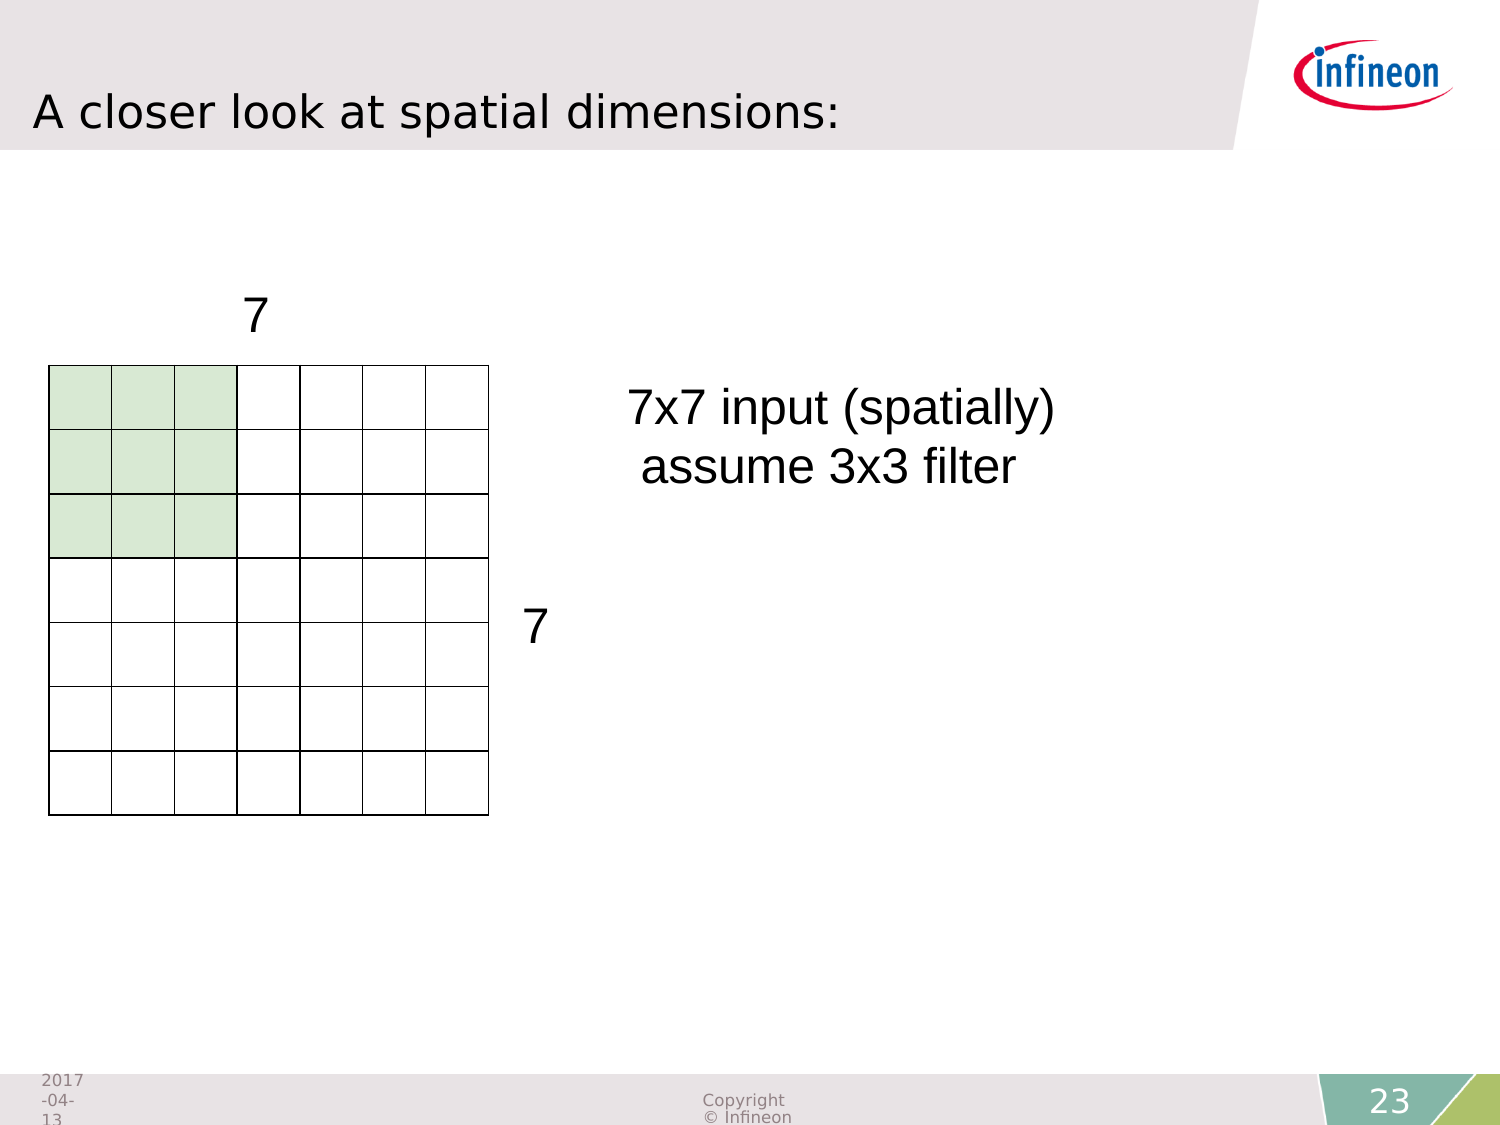

A closer look at spatial dimensions:
7
|  |  |  |  |  |  |  |
| --- | --- | --- | --- | --- | --- | --- |
|  |  |  |  |  |  |  |
|  |  |  |  |  |  |  |
|  |  |  |  |  |  |  |
|  |  |  |  |  |  |  |
|  |  |  |  |  |  |  |
|  |  |  |  |  |  |  |
7x7 input (spatially)  assume 3x3 filter

7
2017-04-13
Copyright © Infineon Technologies AG 2018. All rights reserved.
23